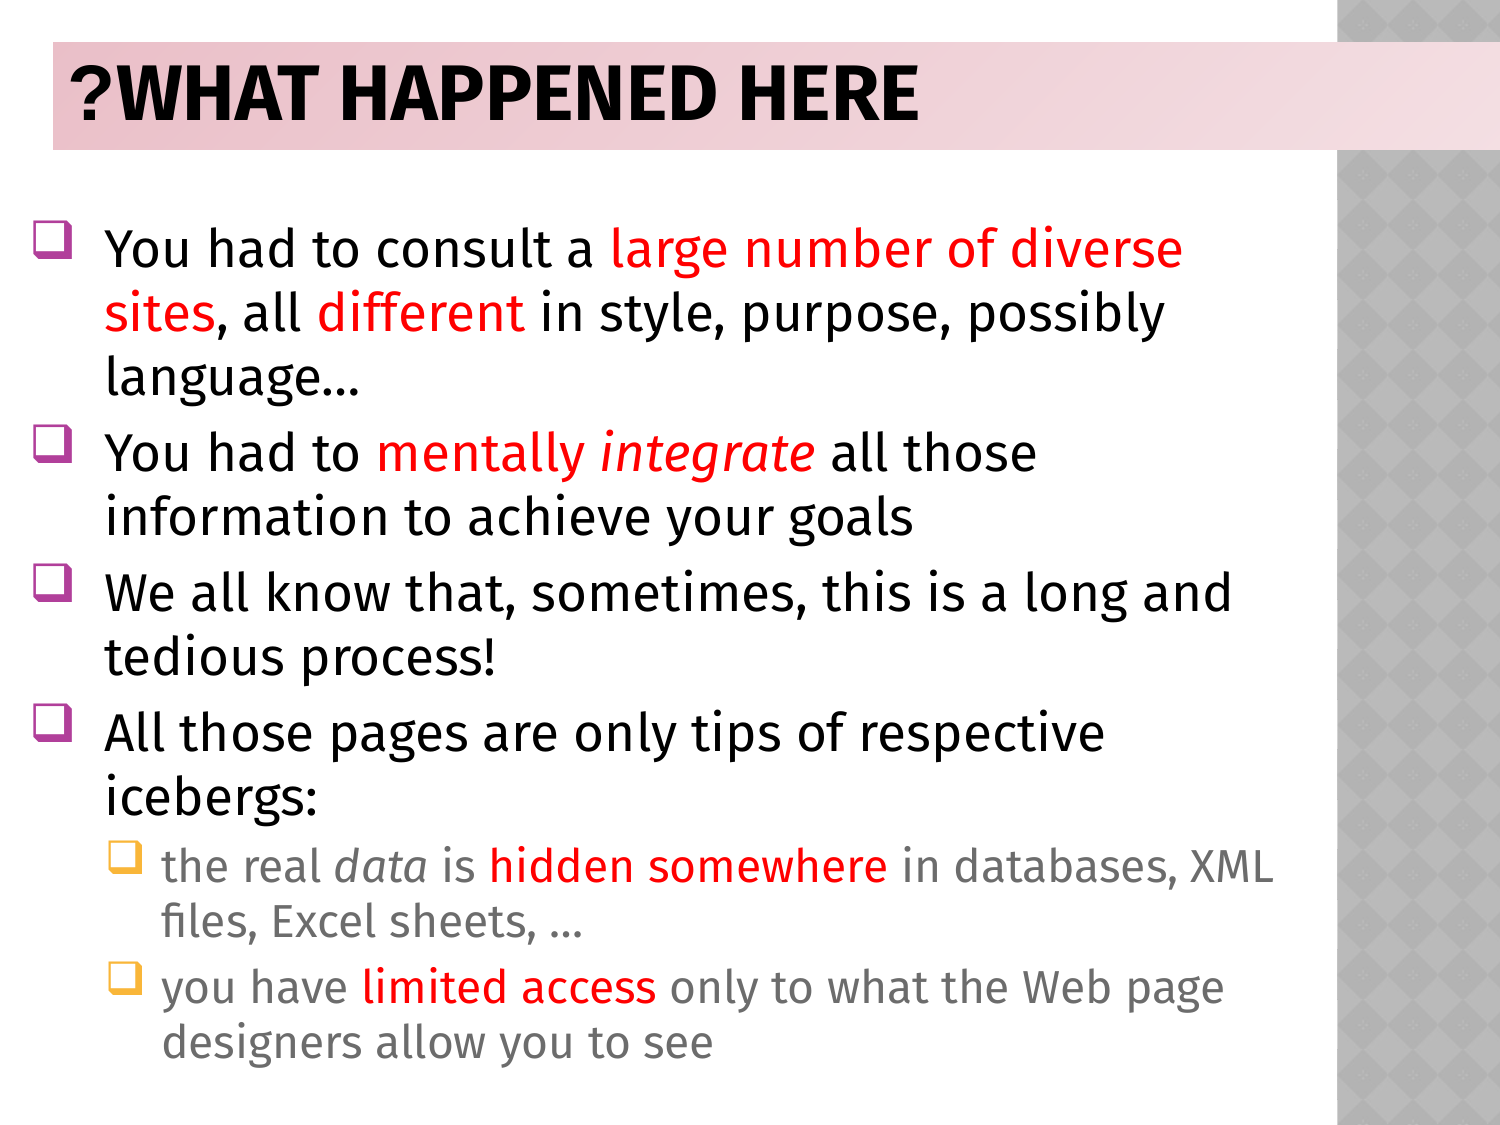

# What happened here?
You had to consult a large number of diverse sites, all different in style, purpose, possibly language…
You had to mentally integrate all those information to achieve your goals
We all know that, sometimes, this is a long and tedious process!
All those pages are only tips of respective icebergs:
the real data is hidden somewhere in databases, XML files, Excel sheets, …
you have limited access only to what the Web page designers allow you to see